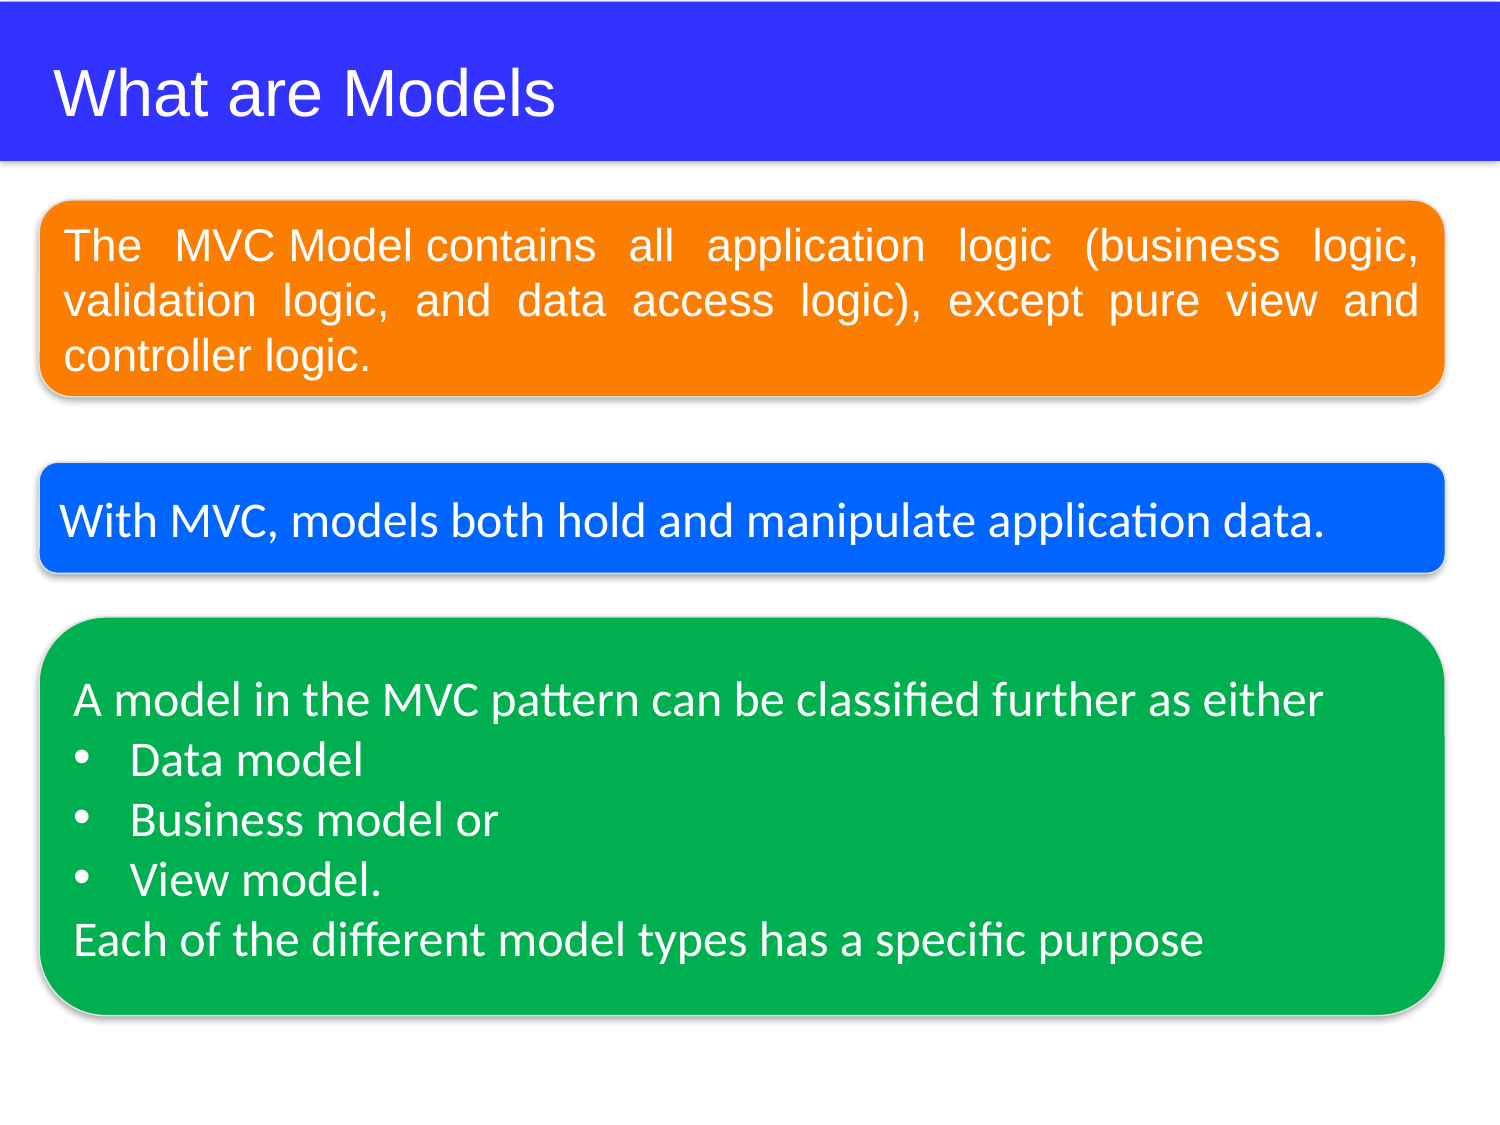

# What are Models
The MVC Model contains all application logic (business logic, validation logic, and data access logic), except pure view and controller logic.
With MVC, models both hold and manipulate application data.
A model in the MVC pattern can be classified further as either
Data model
Business model or
View model.
Each of the different model types has a specific purpose